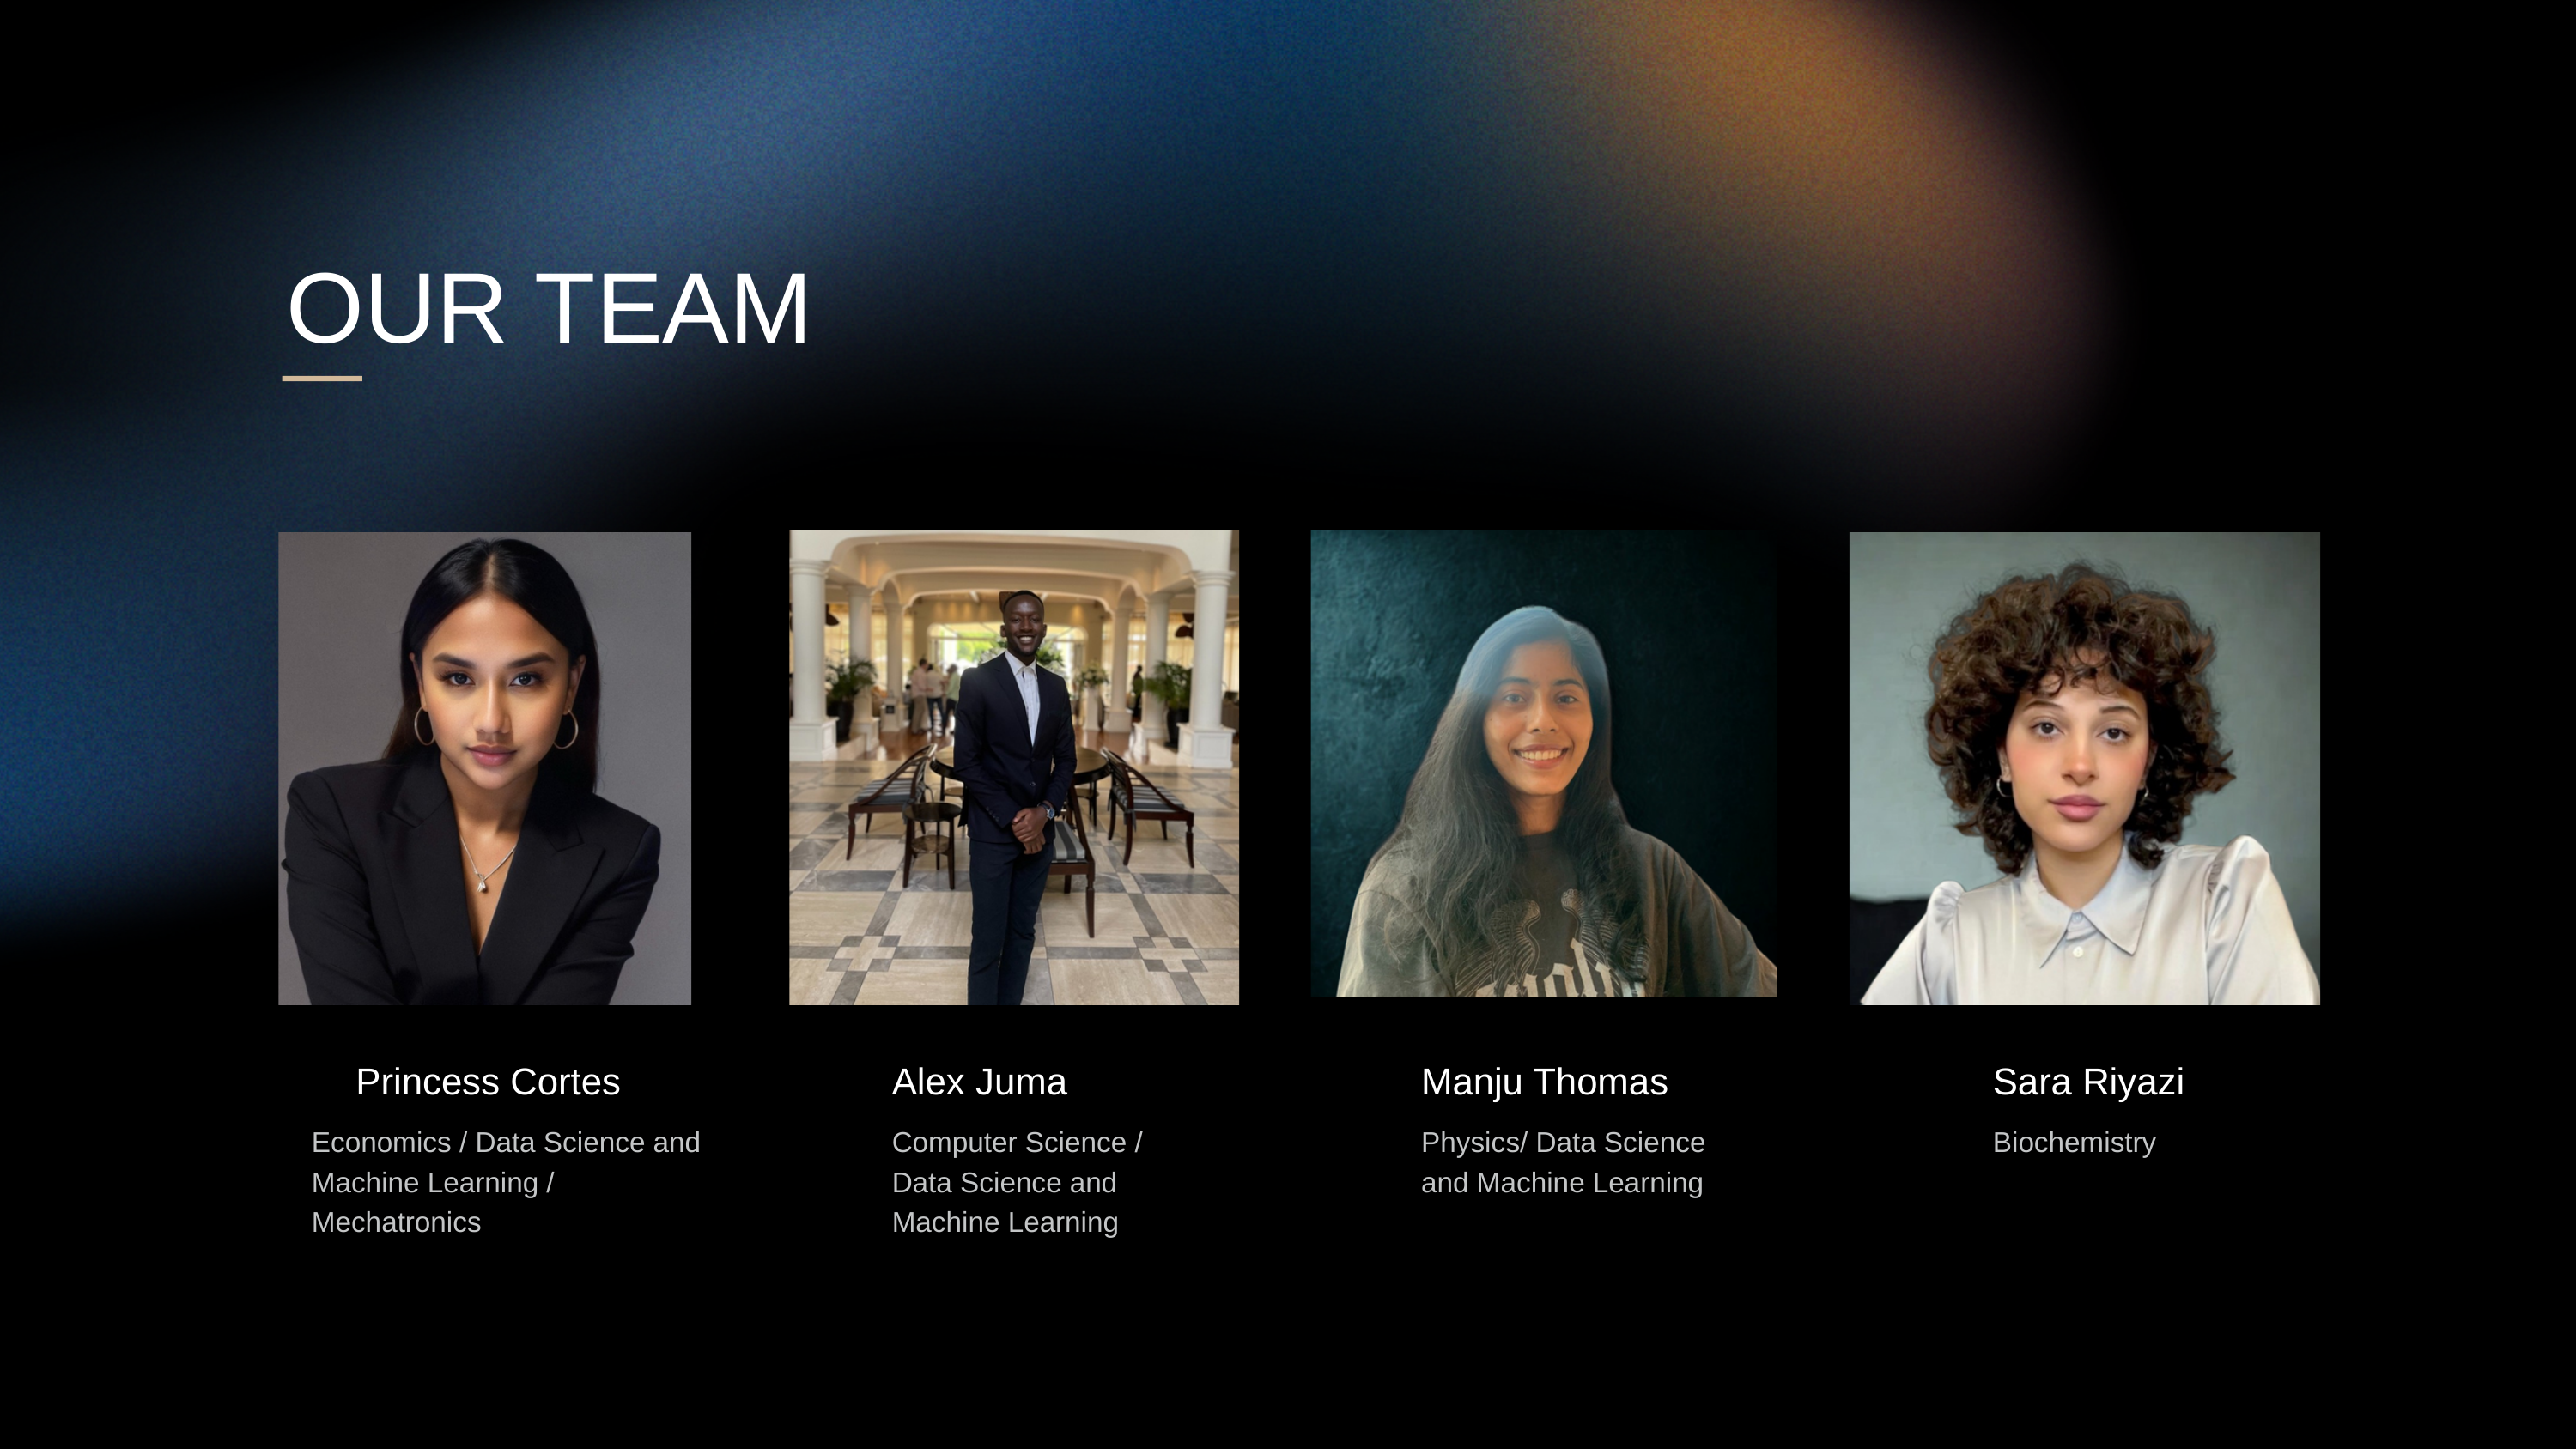

OUR TEAM

Princess Cortes
Alex Juma
Manju Thomas
Sara Riyazi
Economics / Data Science and Machine Learning / Mechatronics
Computer Science / Data Science and Machine Learning
Physics/ Data Science and Machine Learning
Biochemistry